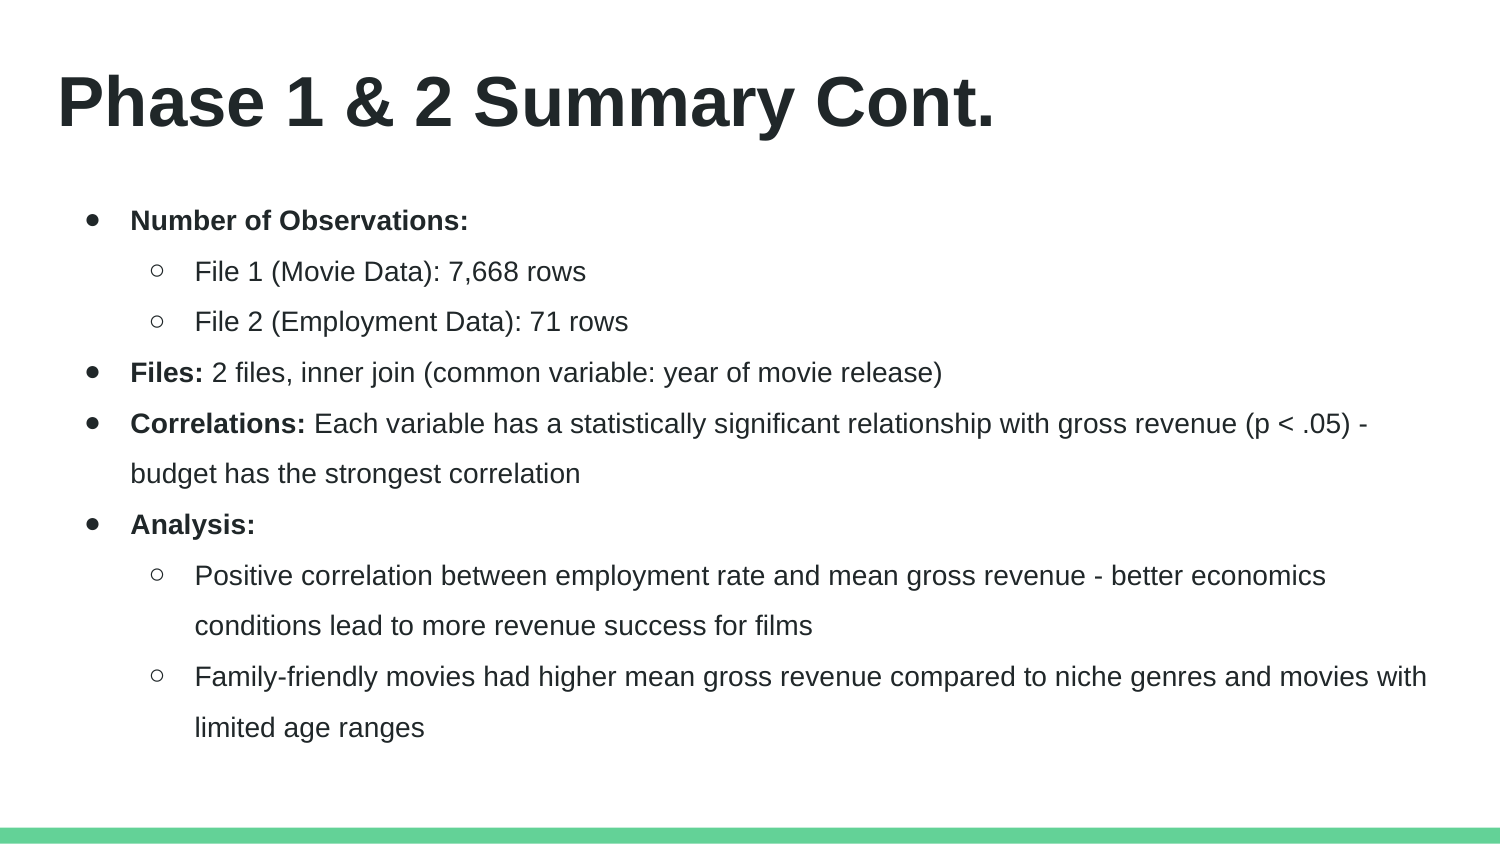

# Phase 1 & 2 Summary Cont.
Number of Observations:
File 1 (Movie Data): 7,668 rows
File 2 (Employment Data): 71 rows
Files: 2 files, inner join (common variable: year of movie release)
Correlations: Each variable has a statistically significant relationship with gross revenue (p < .05) - budget has the strongest correlation
Analysis:
Positive correlation between employment rate and mean gross revenue - better economics conditions lead to more revenue success for films
Family-friendly movies had higher mean gross revenue compared to niche genres and movies with limited age ranges